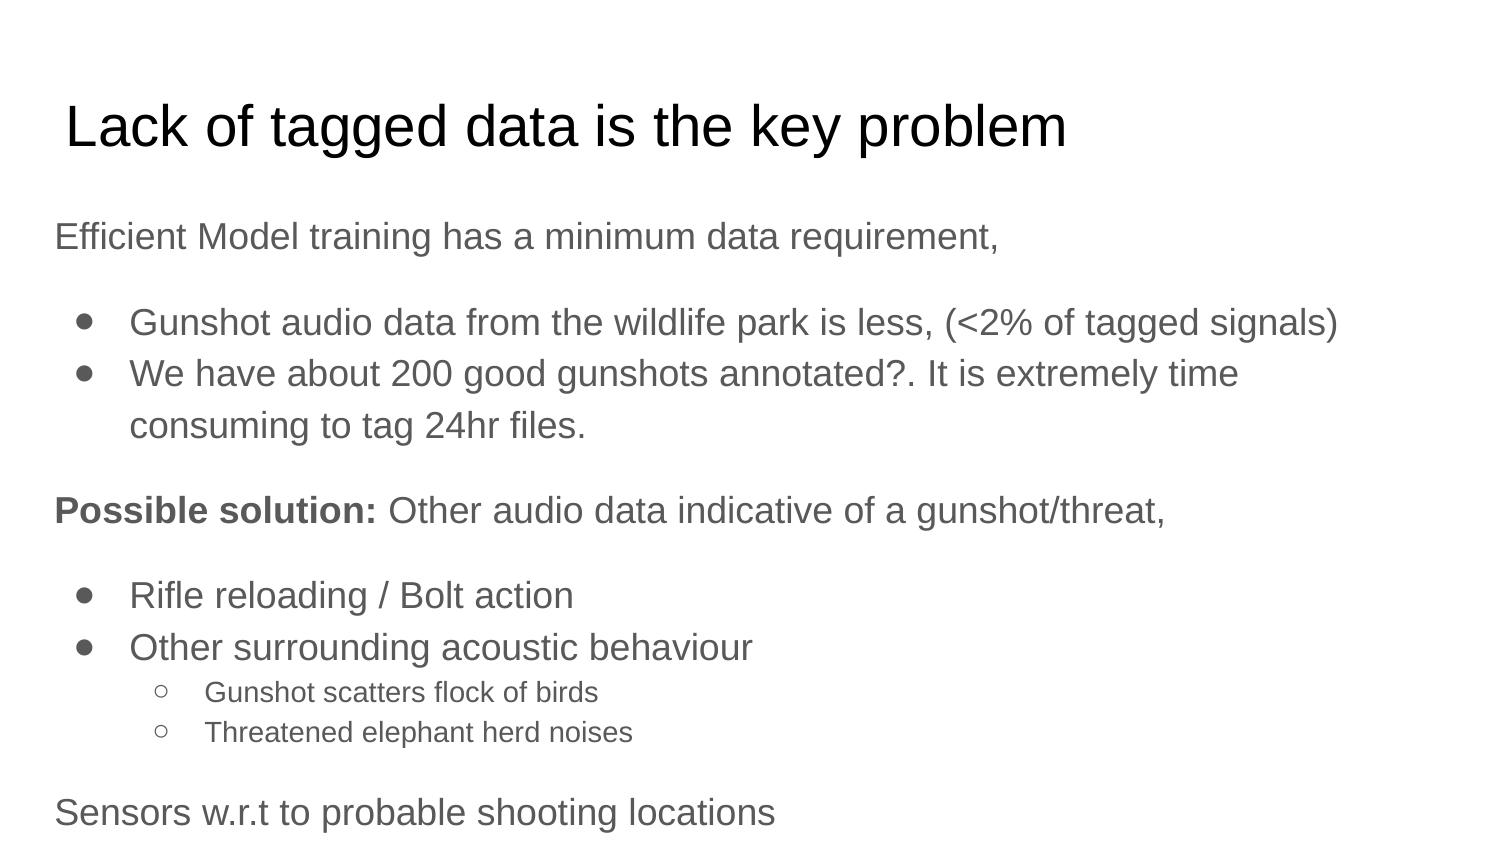

Lack of tagged data is the key problem
Efficient Model training has a minimum data requirement,
Gunshot audio data from the wildlife park is less, (<2% of tagged signals)
We have about 200 good gunshots annotated?. It is extremely time consuming to tag 24hr files.
Possible solution: Other audio data indicative of a gunshot/threat,
Rifle reloading / Bolt action
Other surrounding acoustic behaviour
Gunshot scatters flock of birds
Threatened elephant herd noises
Sensors w.r.t to probable shooting locations